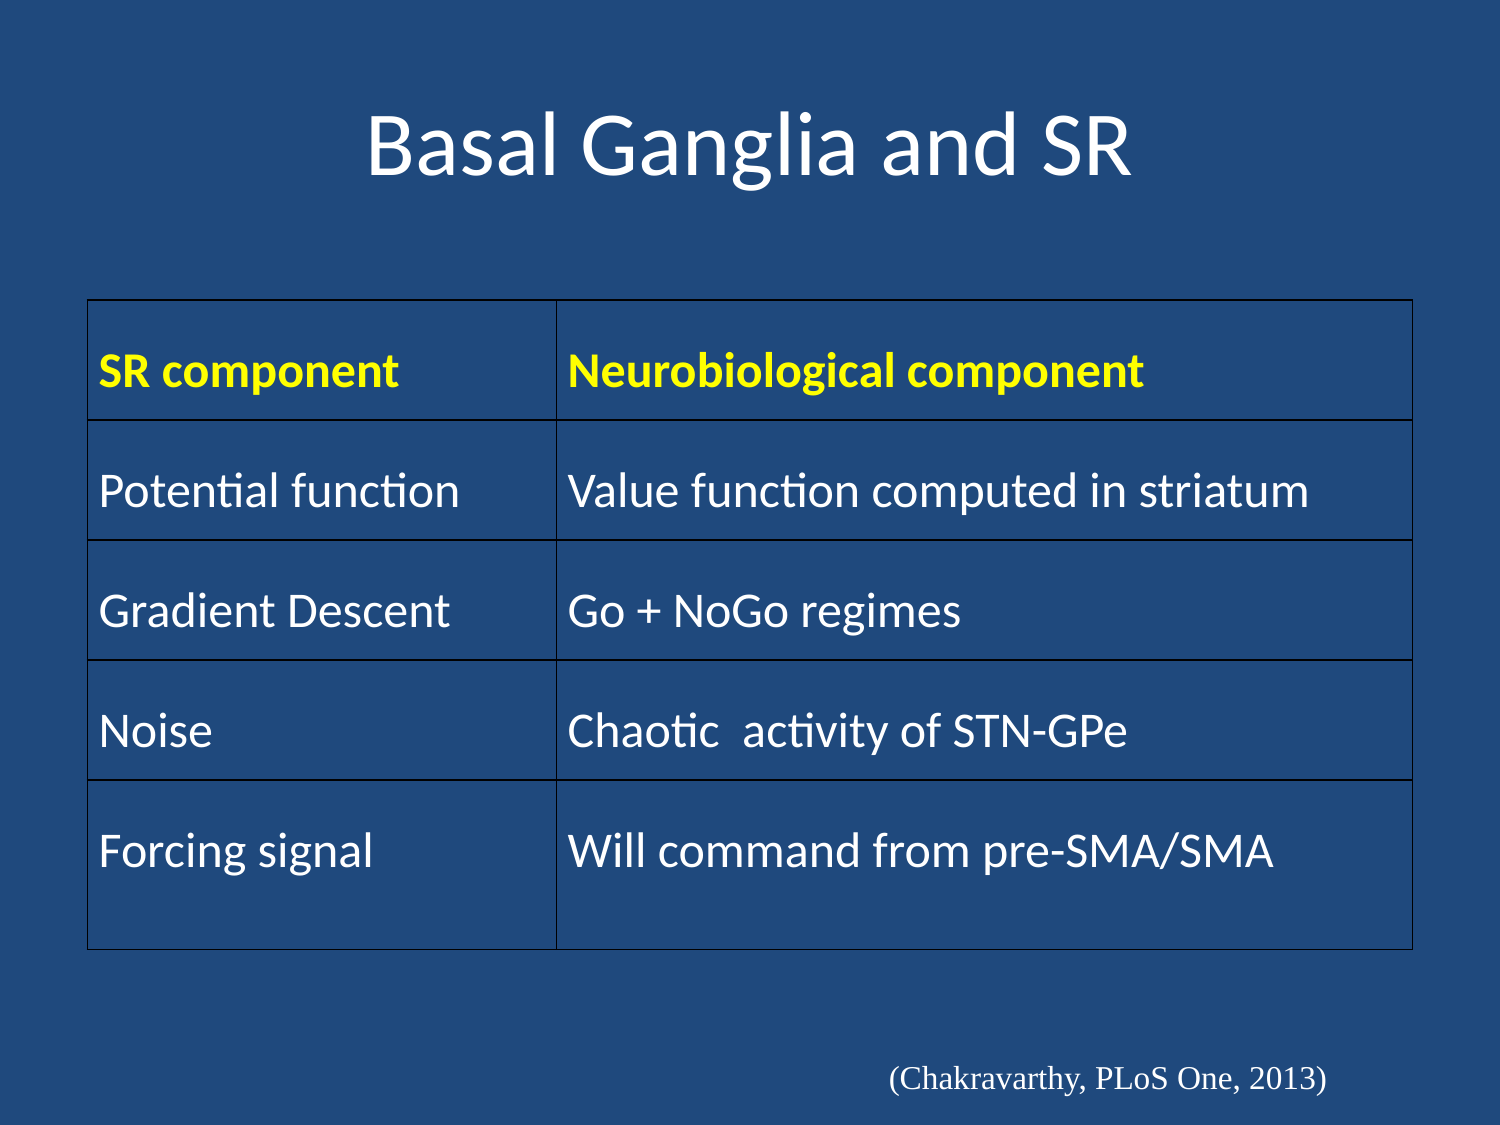

# Basal Ganglia and SR
| SR component | Neurobiological component |
| --- | --- |
| Potential function | Value function computed in striatum |
| Gradient Descent | Go + NoGo regimes |
| Noise | Chaotic activity of STN-GPe |
| Forcing signal | Will command from pre-SMA/SMA |
(Chakravarthy, PLoS One, 2013)